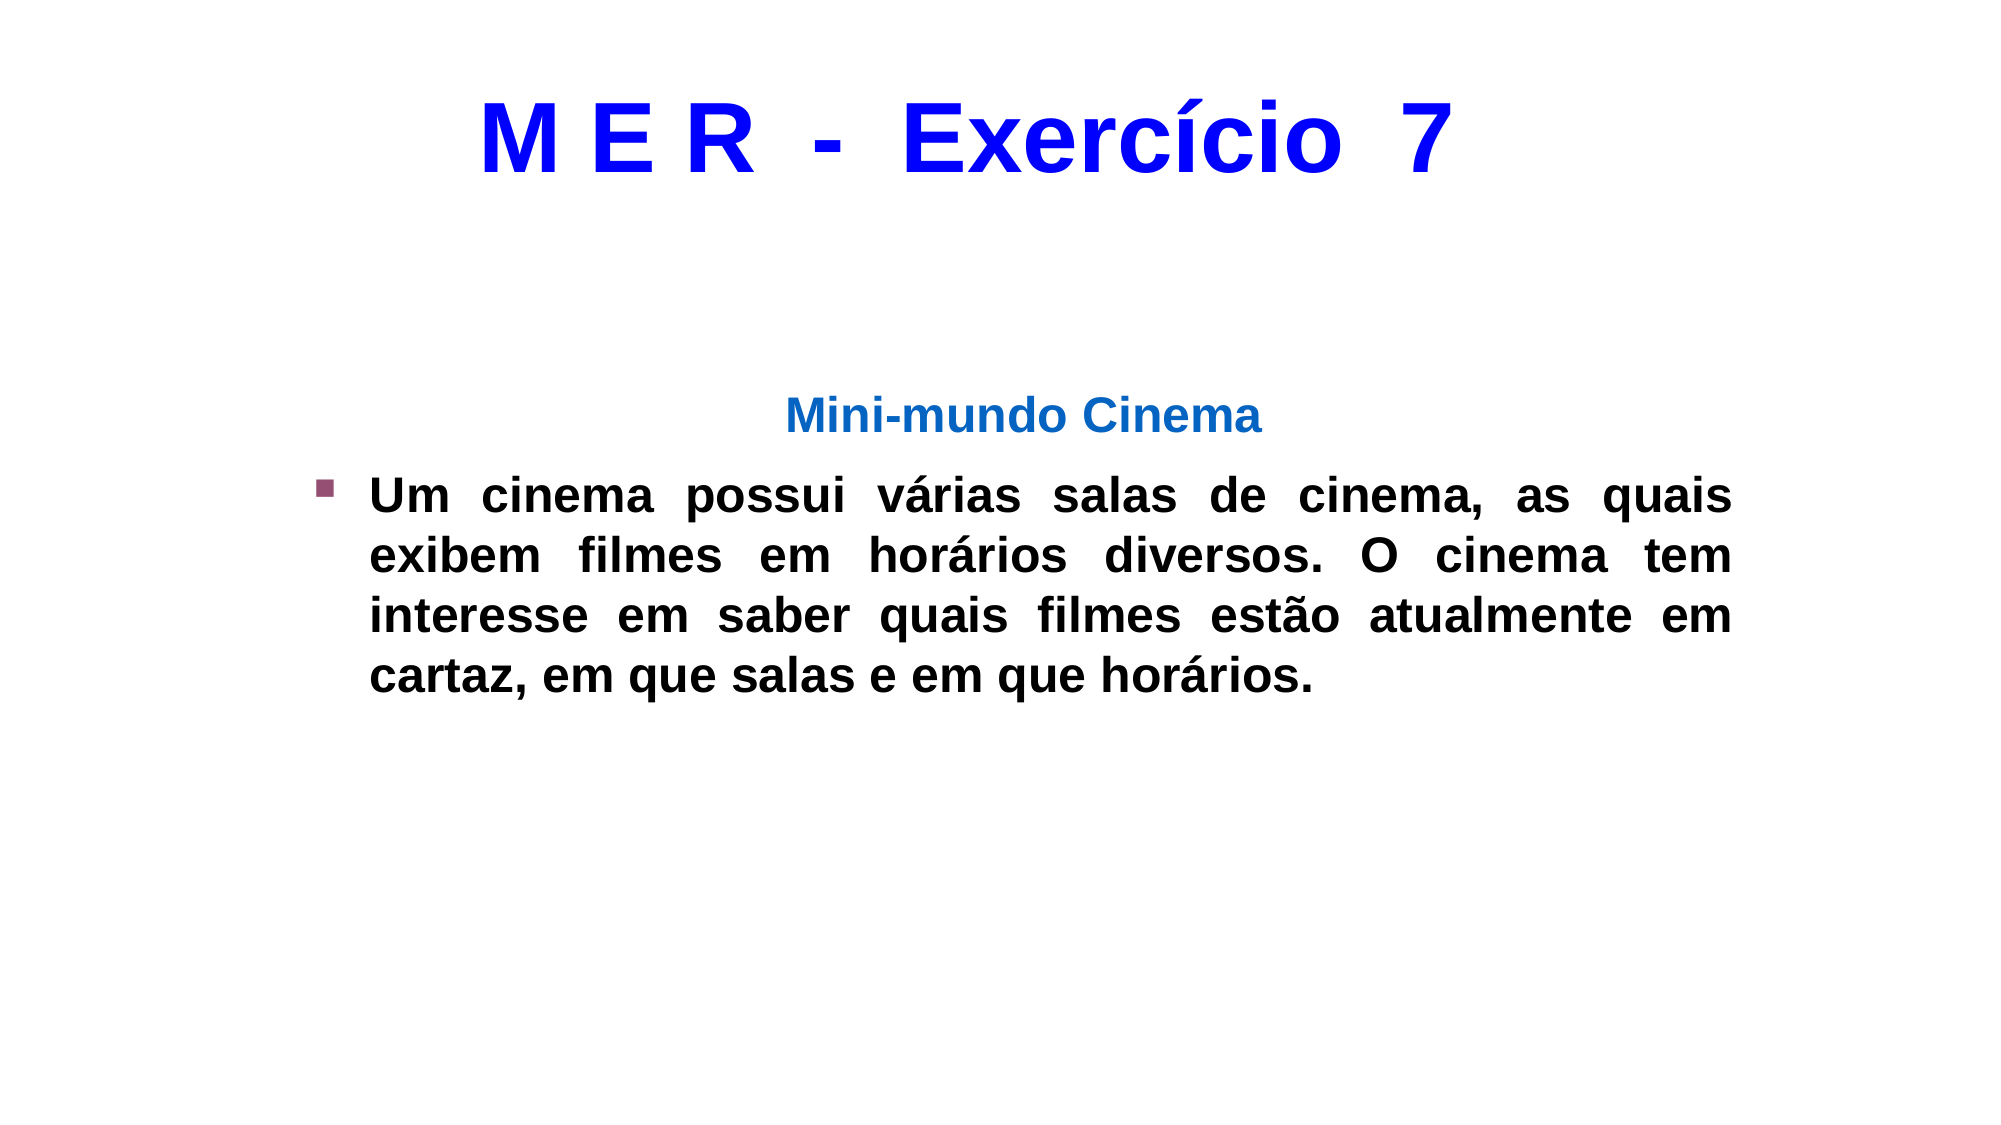

M E R  -  Exercício  7
Mini-mundo Cinema
Um cinema possui várias salas de cinema, as quais exibem filmes em horários diversos. O cinema tem interesse em saber quais filmes estão atualmente em cartaz, em que salas e em que horários.